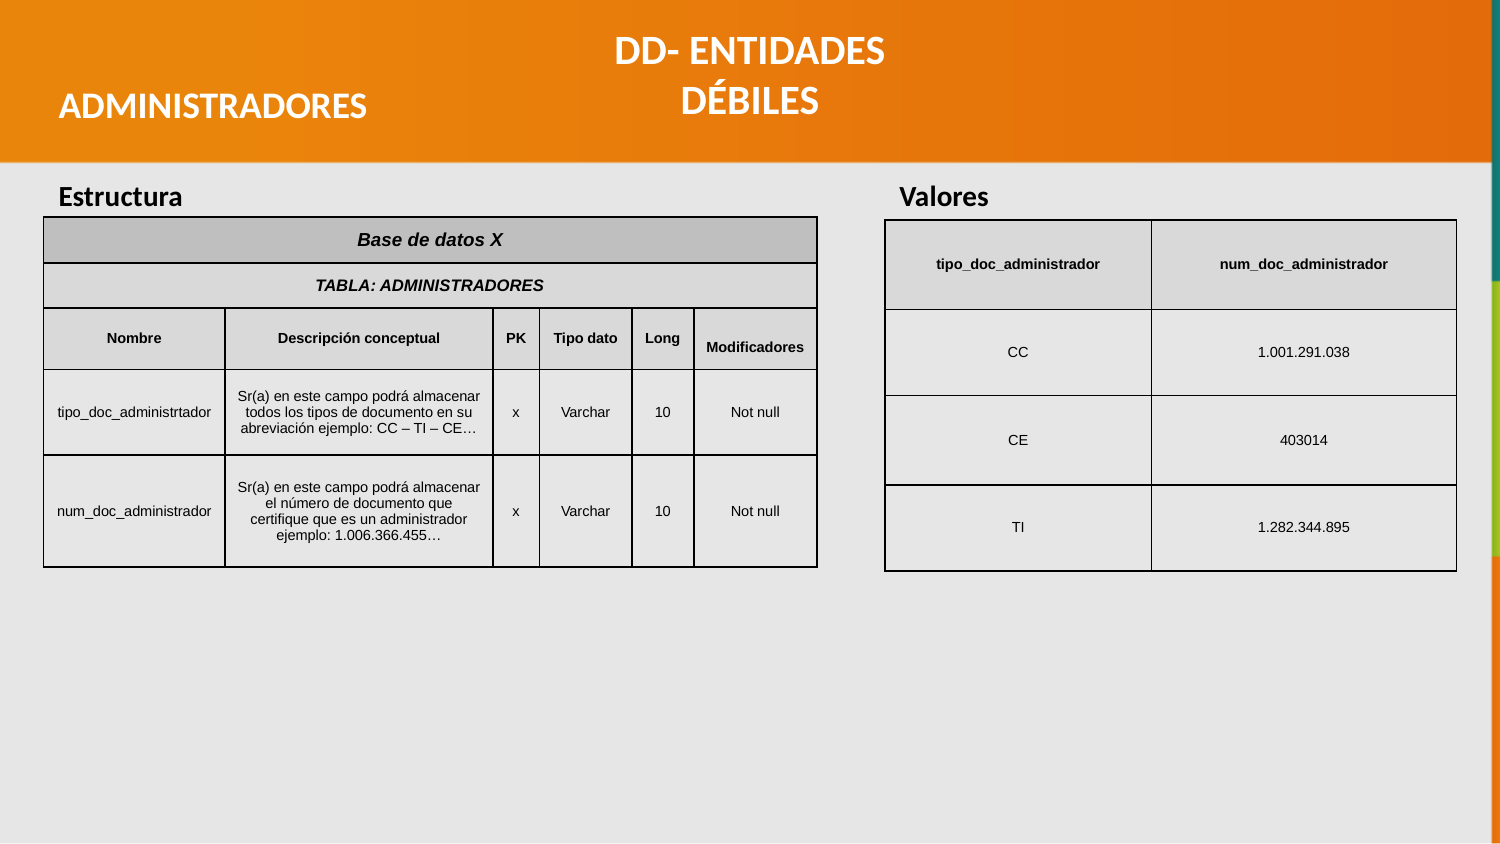

DD- ENTIDADES DÉBILES
ADMINISTRADORES
Valores
Estructura
| Base de datos X |  |  |  |  |  |
| --- | --- | --- | --- | --- | --- |
| TABLA: ADMINISTRADORES |  |  |  |  |  |
| Nombre | Descripción conceptual | PK | Tipo dato | Long | Modificadores |
| tipo\_doc\_administrtador | Sr(a) en este campo podrá almacenar todos los tipos de documento en su abreviación ejemplo: CC – TI – CE… | x | Varchar | 10 | Not null |
| num\_doc\_administrador | Sr(a) en este campo podrá almacenar el número de documento que certifique que es un administrador ejemplo: 1.006.366.455… | x | Varchar | 10 | Not null |
| tipo\_doc\_administrador | num\_doc\_administrador |
| --- | --- |
| CC | 1.001.291.038 |
| CE | 403014 |
| TI | 1.282.344.895 |